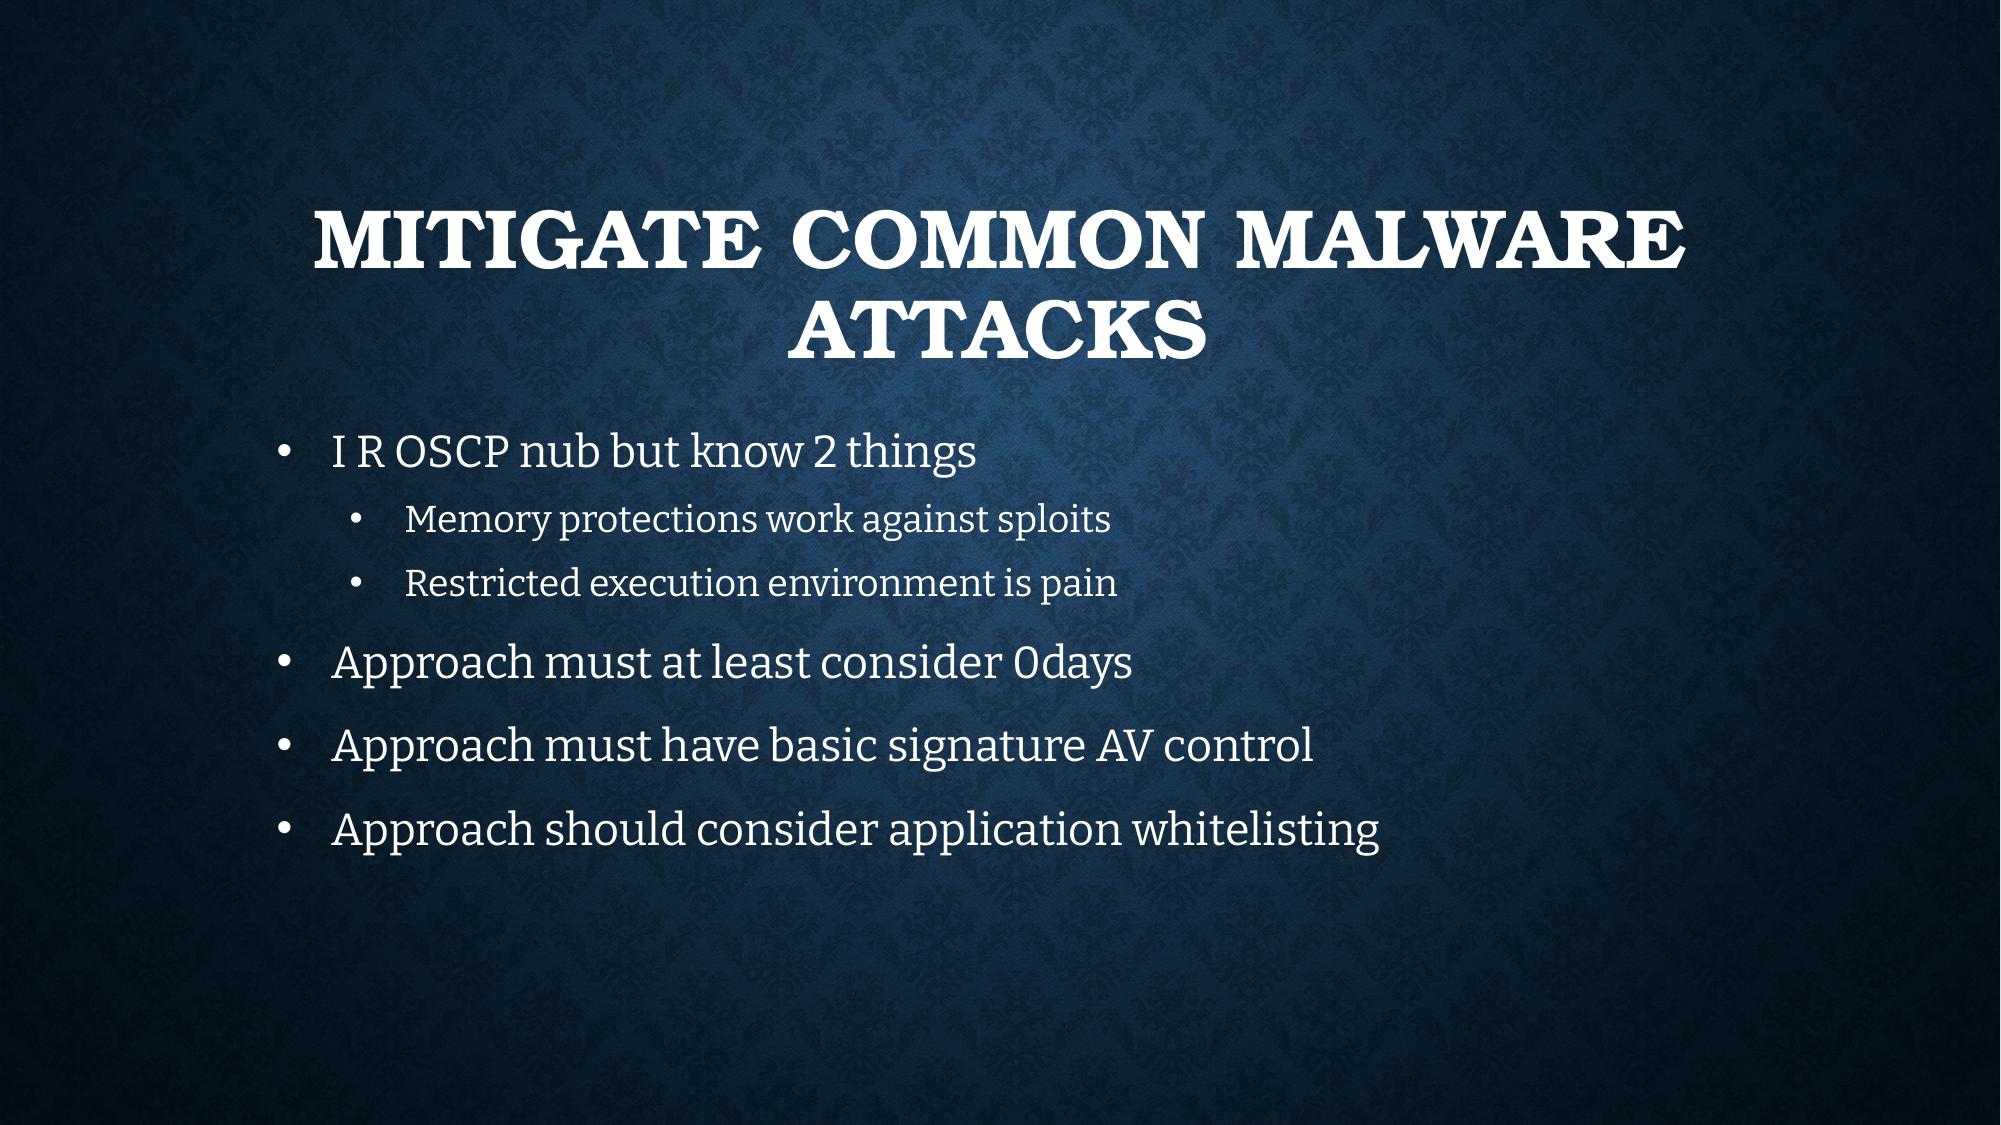

# Mitigate common malware attacks
I R OSCP nub but know 2 things
Memory protections work against sploits
Restricted execution environment is pain
Approach must at least consider 0days
Approach must have basic signature AV control
Approach should consider application whitelisting